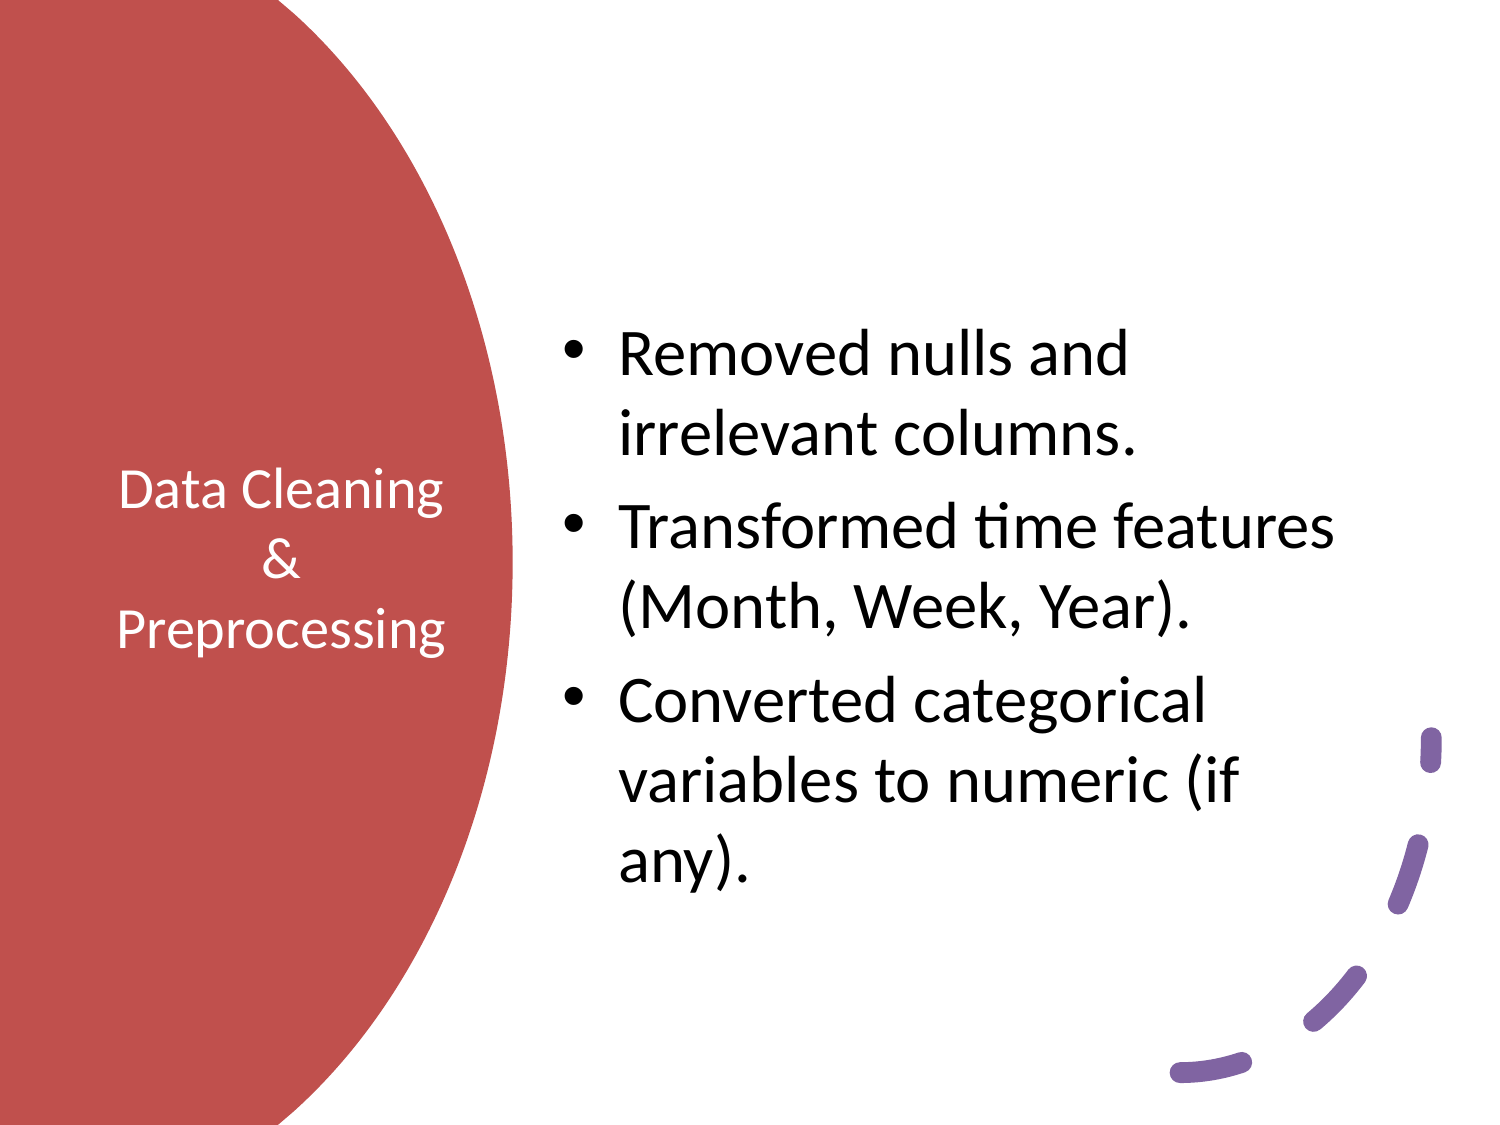

Removed nulls and irrelevant columns.
Transformed time features (Month, Week, Year).
Converted categorical variables to numeric (if any).
# Data Cleaning & Preprocessing